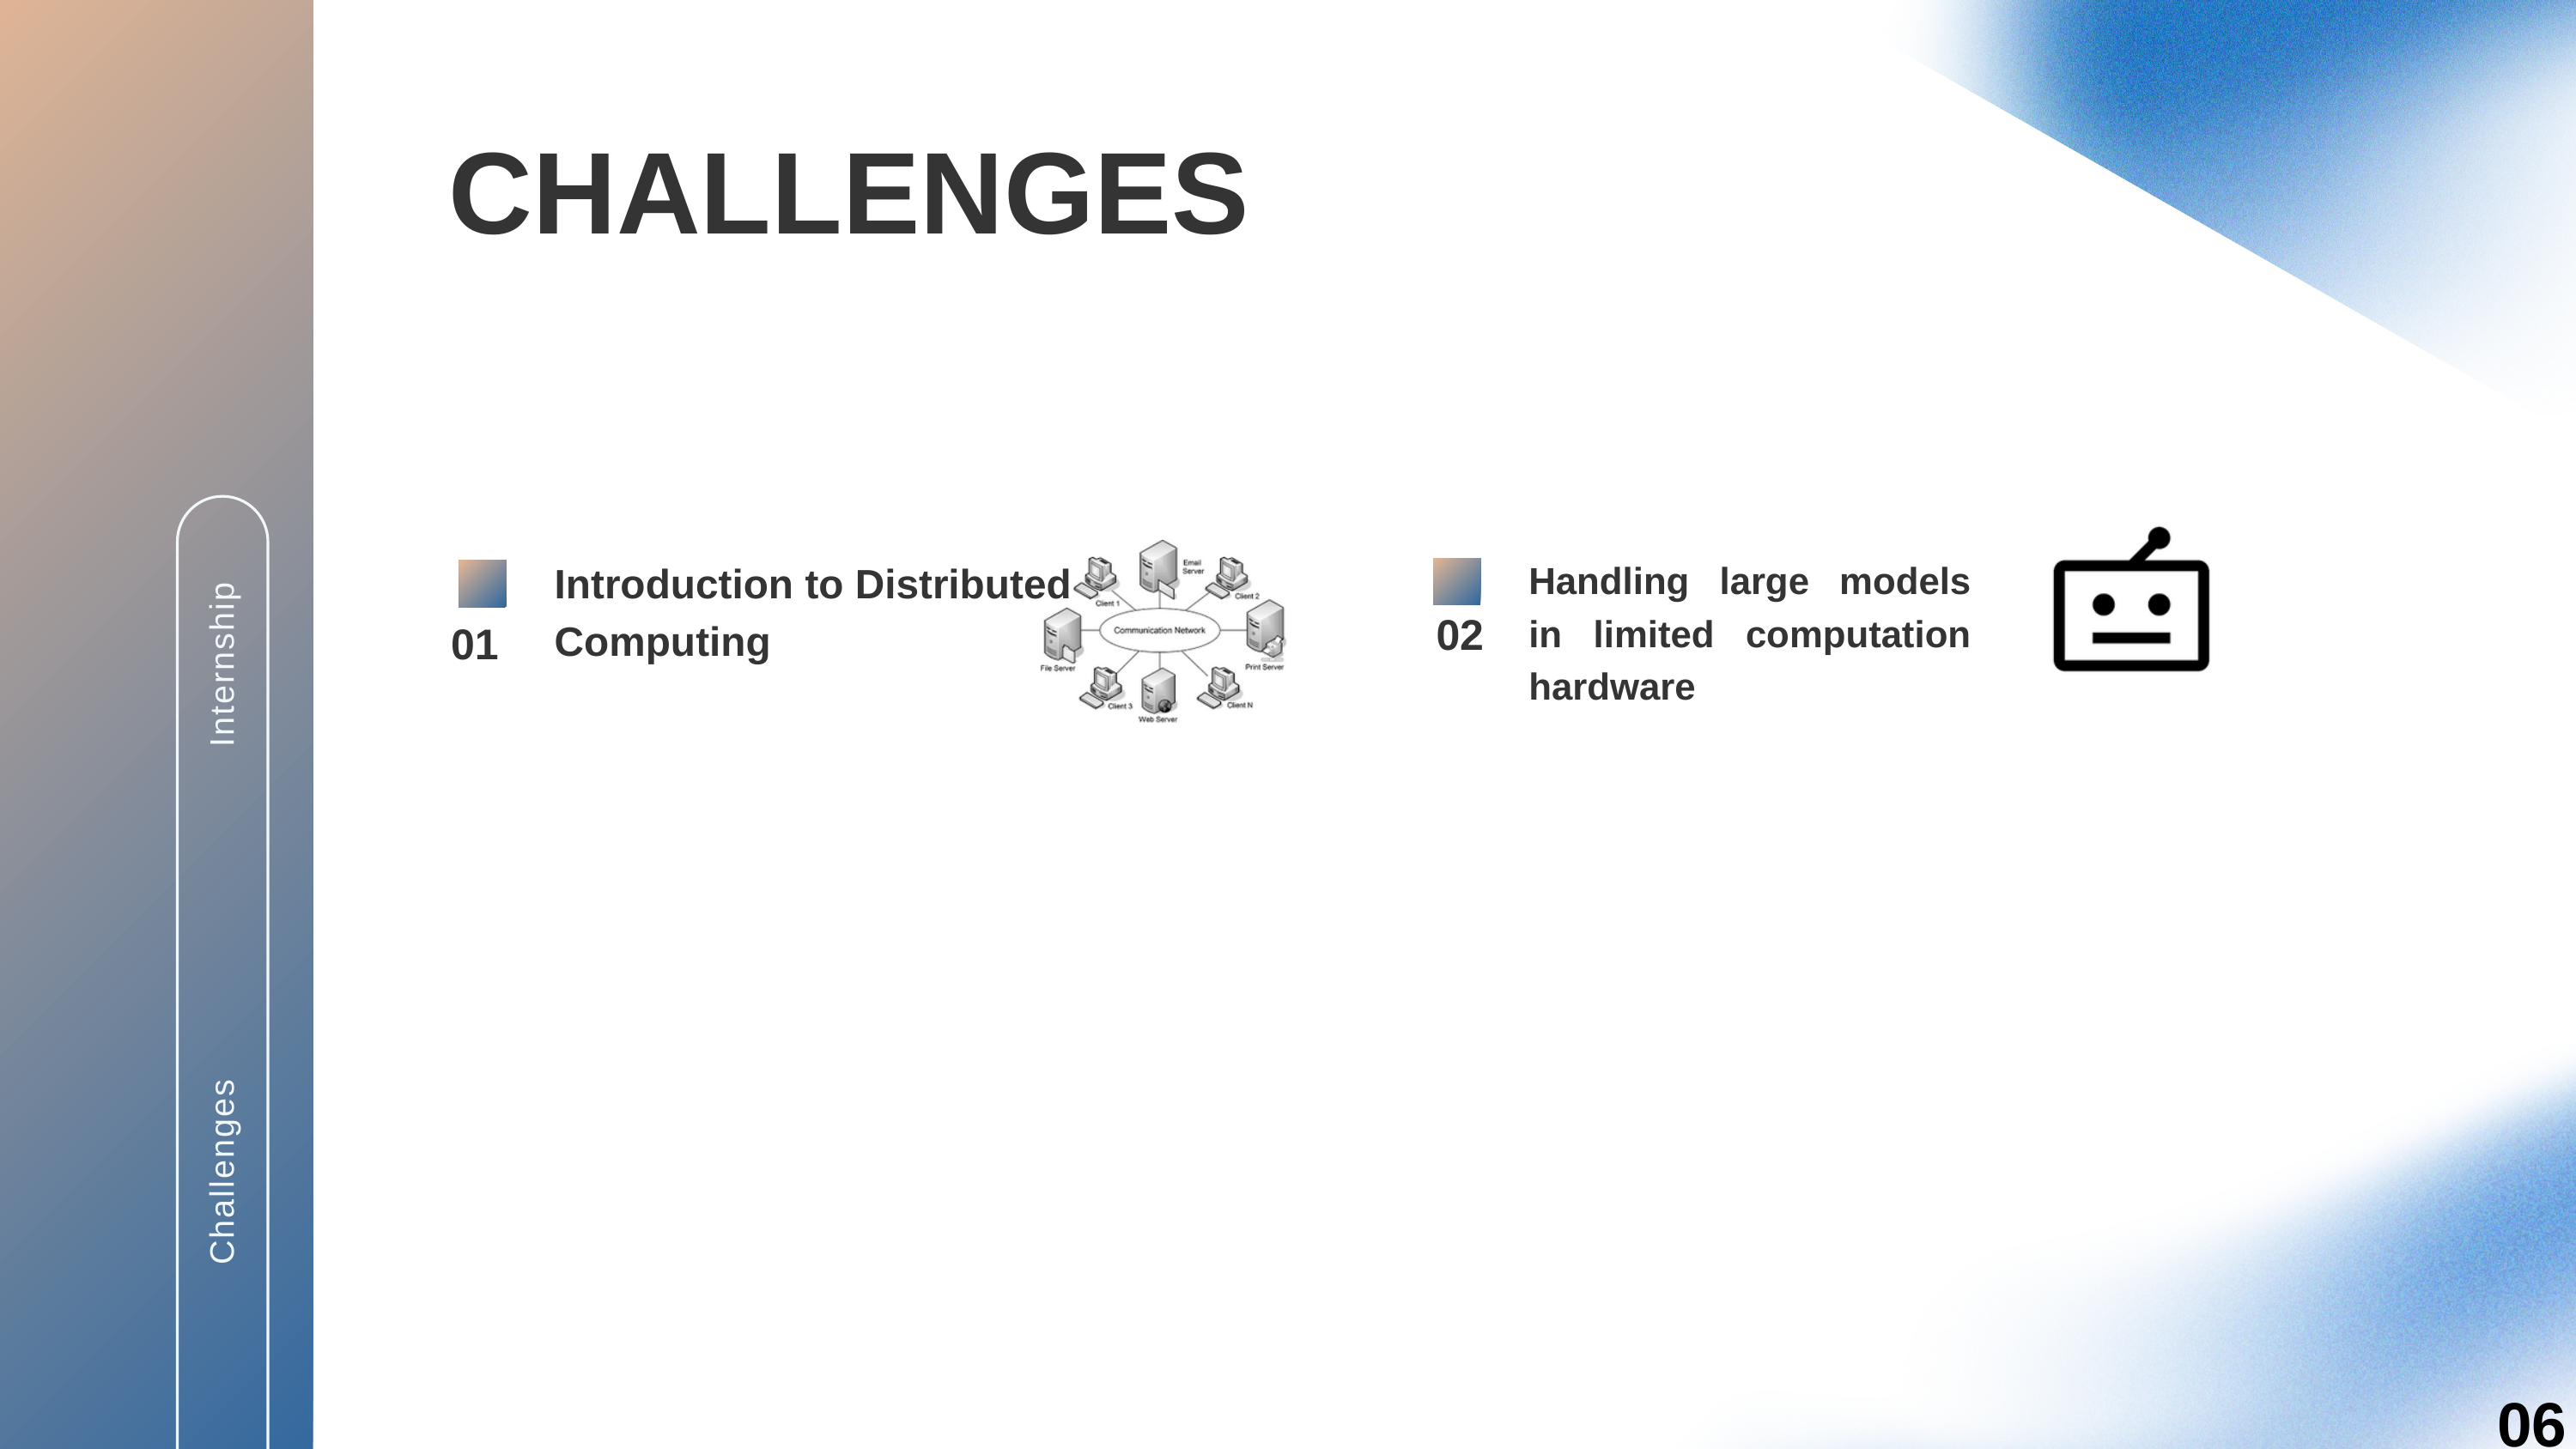

CHALLENGES

Introduction to Distributed Computing
Handling large models in limited computation hardware

02
01
Internship

Challenges
06
04